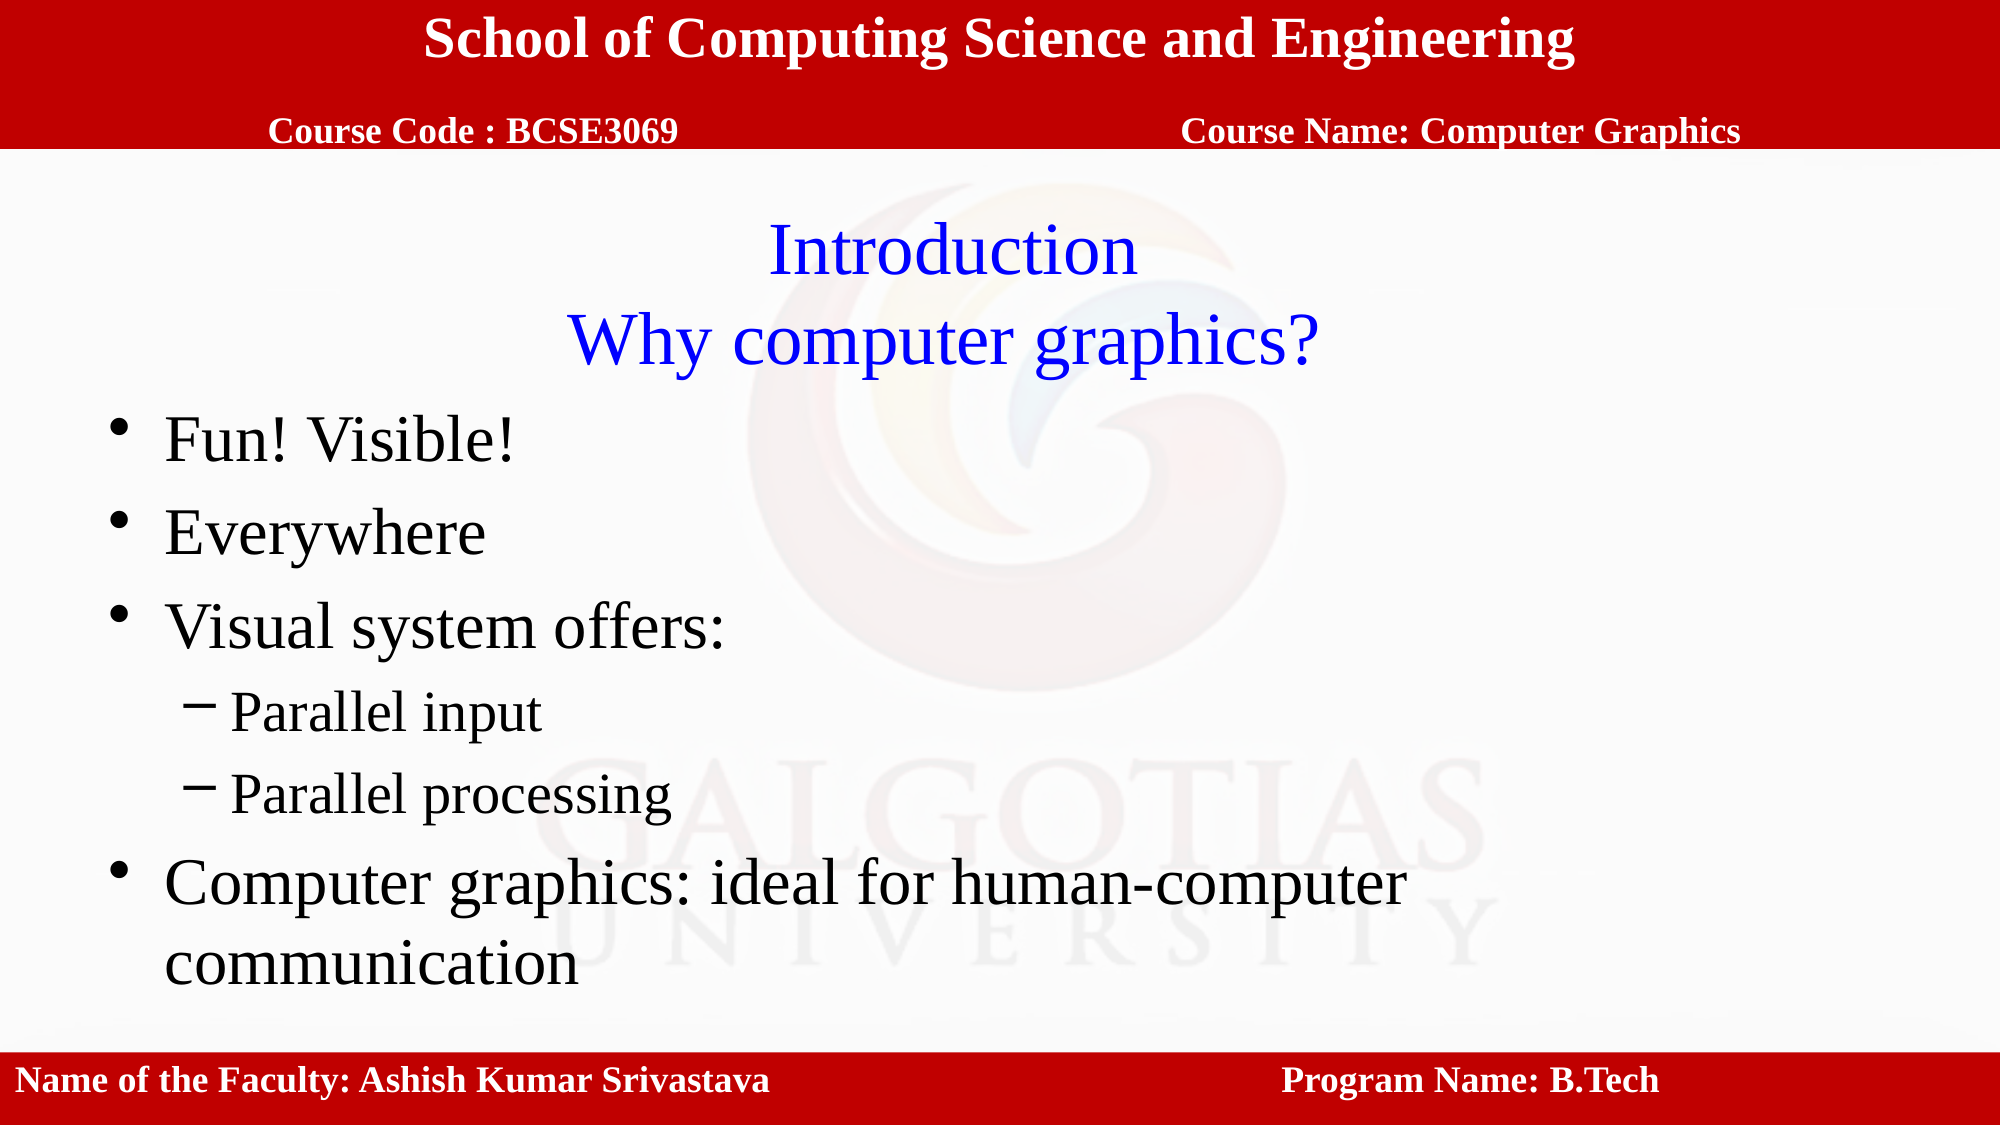

School of Computing Science and Engineering
 Course Code : BCSE3069		                                  Course Name: Computer Graphics

Introduction
Why computer graphics?

Fun! Visible!
Everywhere
Visual system offers:
Parallel input
Parallel processing
Computer graphics: ideal for human-computer communication

Name of the Faculty: Ashish Kumar Srivastava			       Program Name: B.Tech